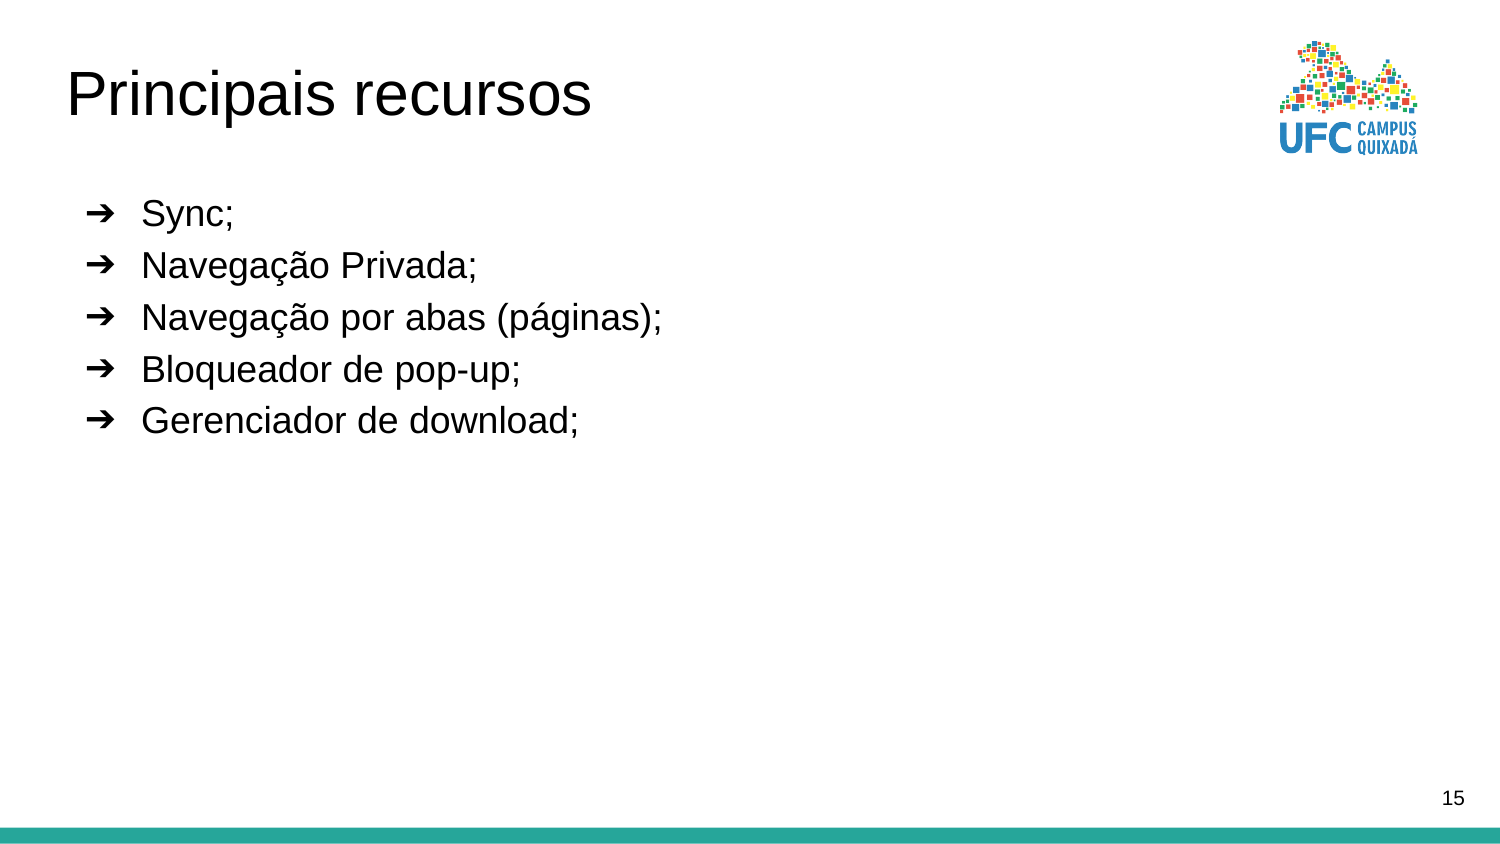

# Principais recursos
Sync;
Navegação Privada;
Navegação por abas (páginas);
Bloqueador de pop-up;
Gerenciador de download;

15